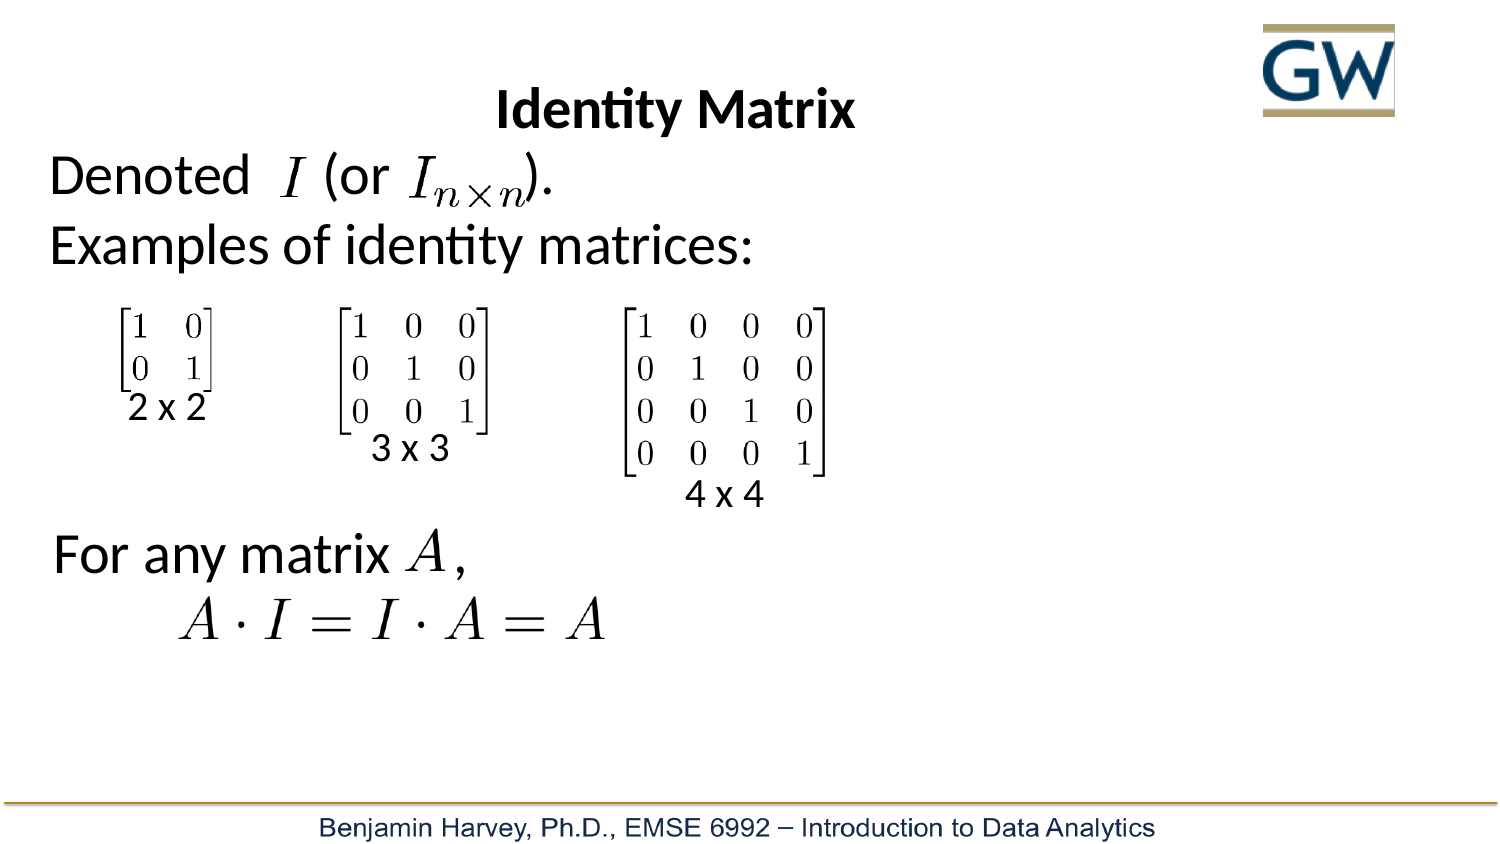

# Identity Matrix
Denoted	(or	).
Examples of identity matrices:

2 x 2
3 x 3
4 x 4
For any matrix	,